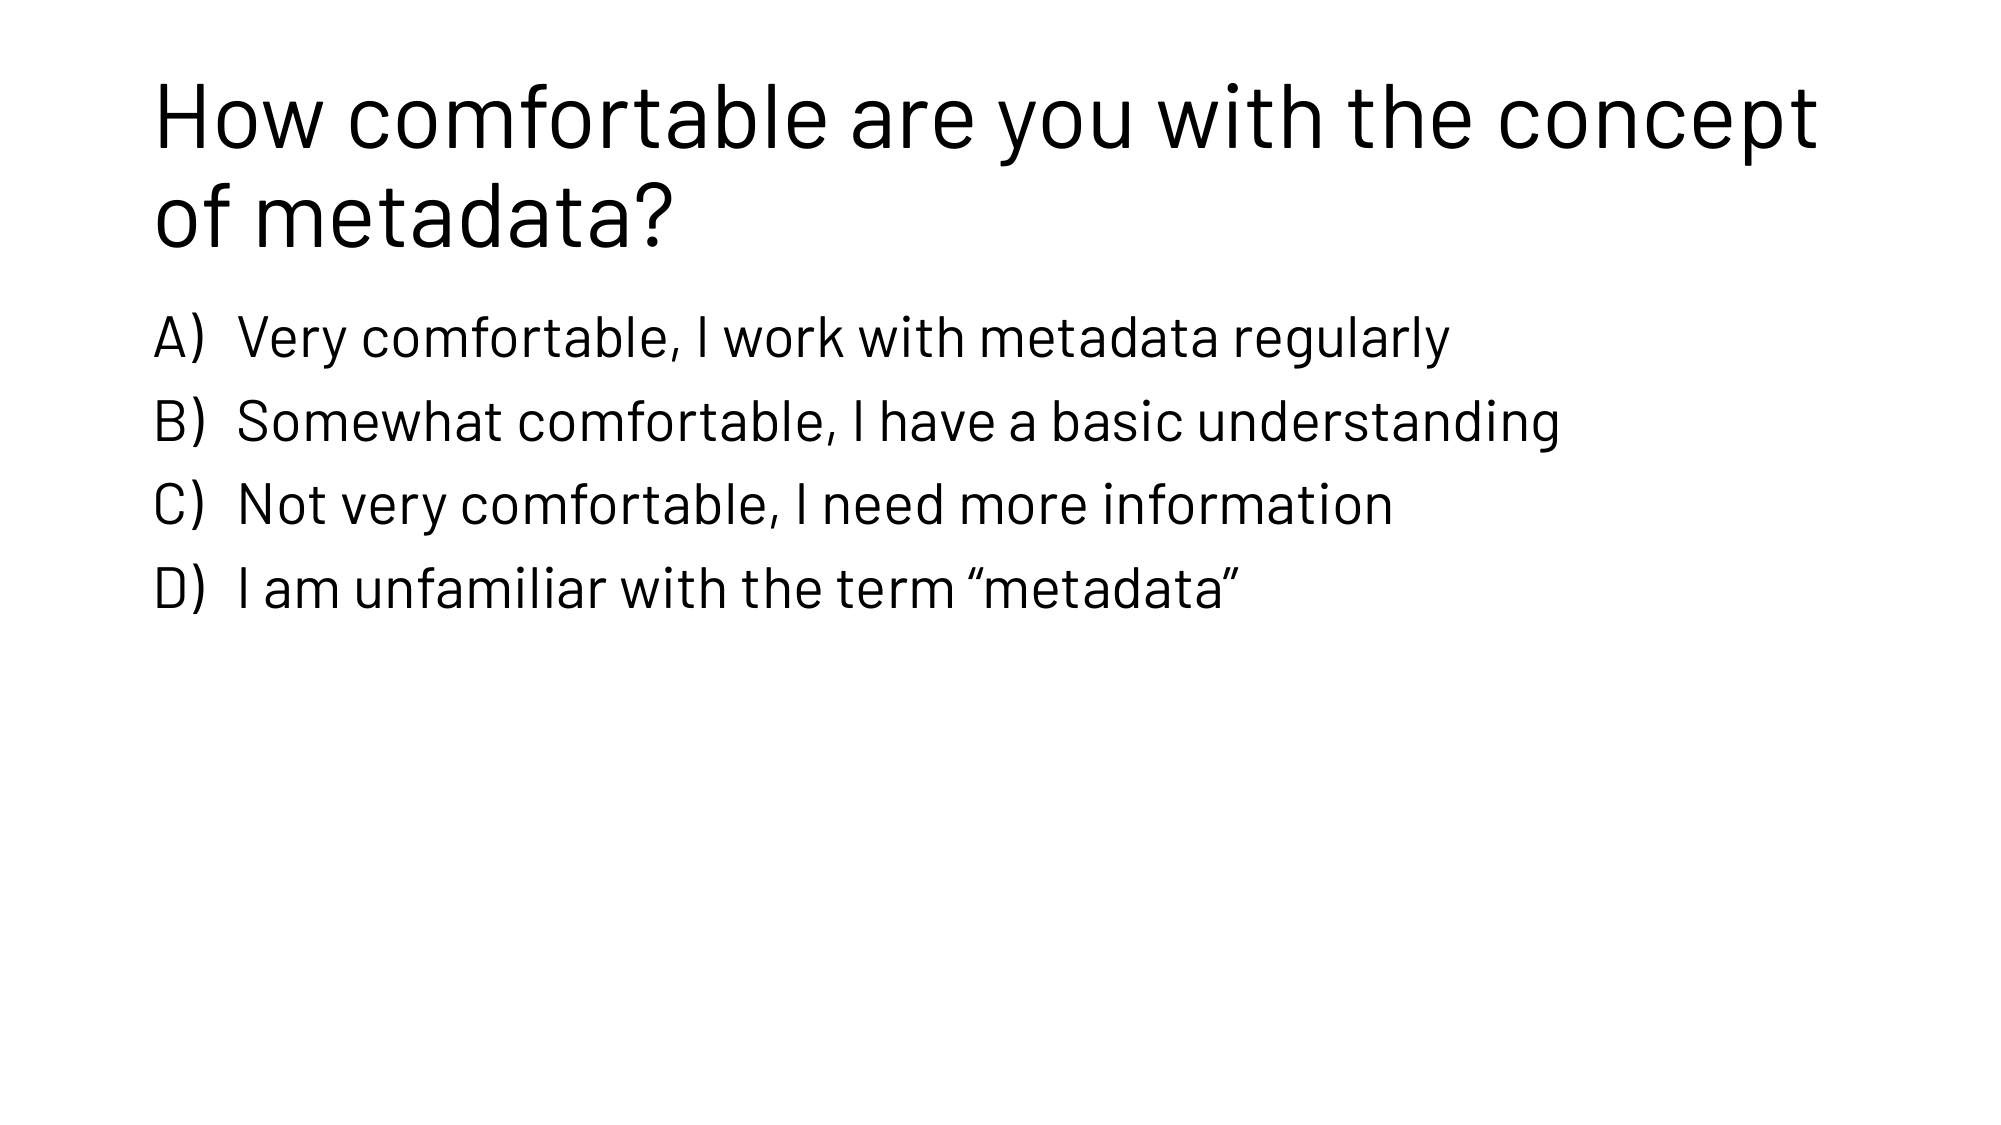

# How comfortable are you with the concept of metadata?
Very comfortable, I work with metadata regularly
Somewhat comfortable, I have a basic understanding
Not very comfortable, I need more information
I am unfamiliar with the term “metadata”